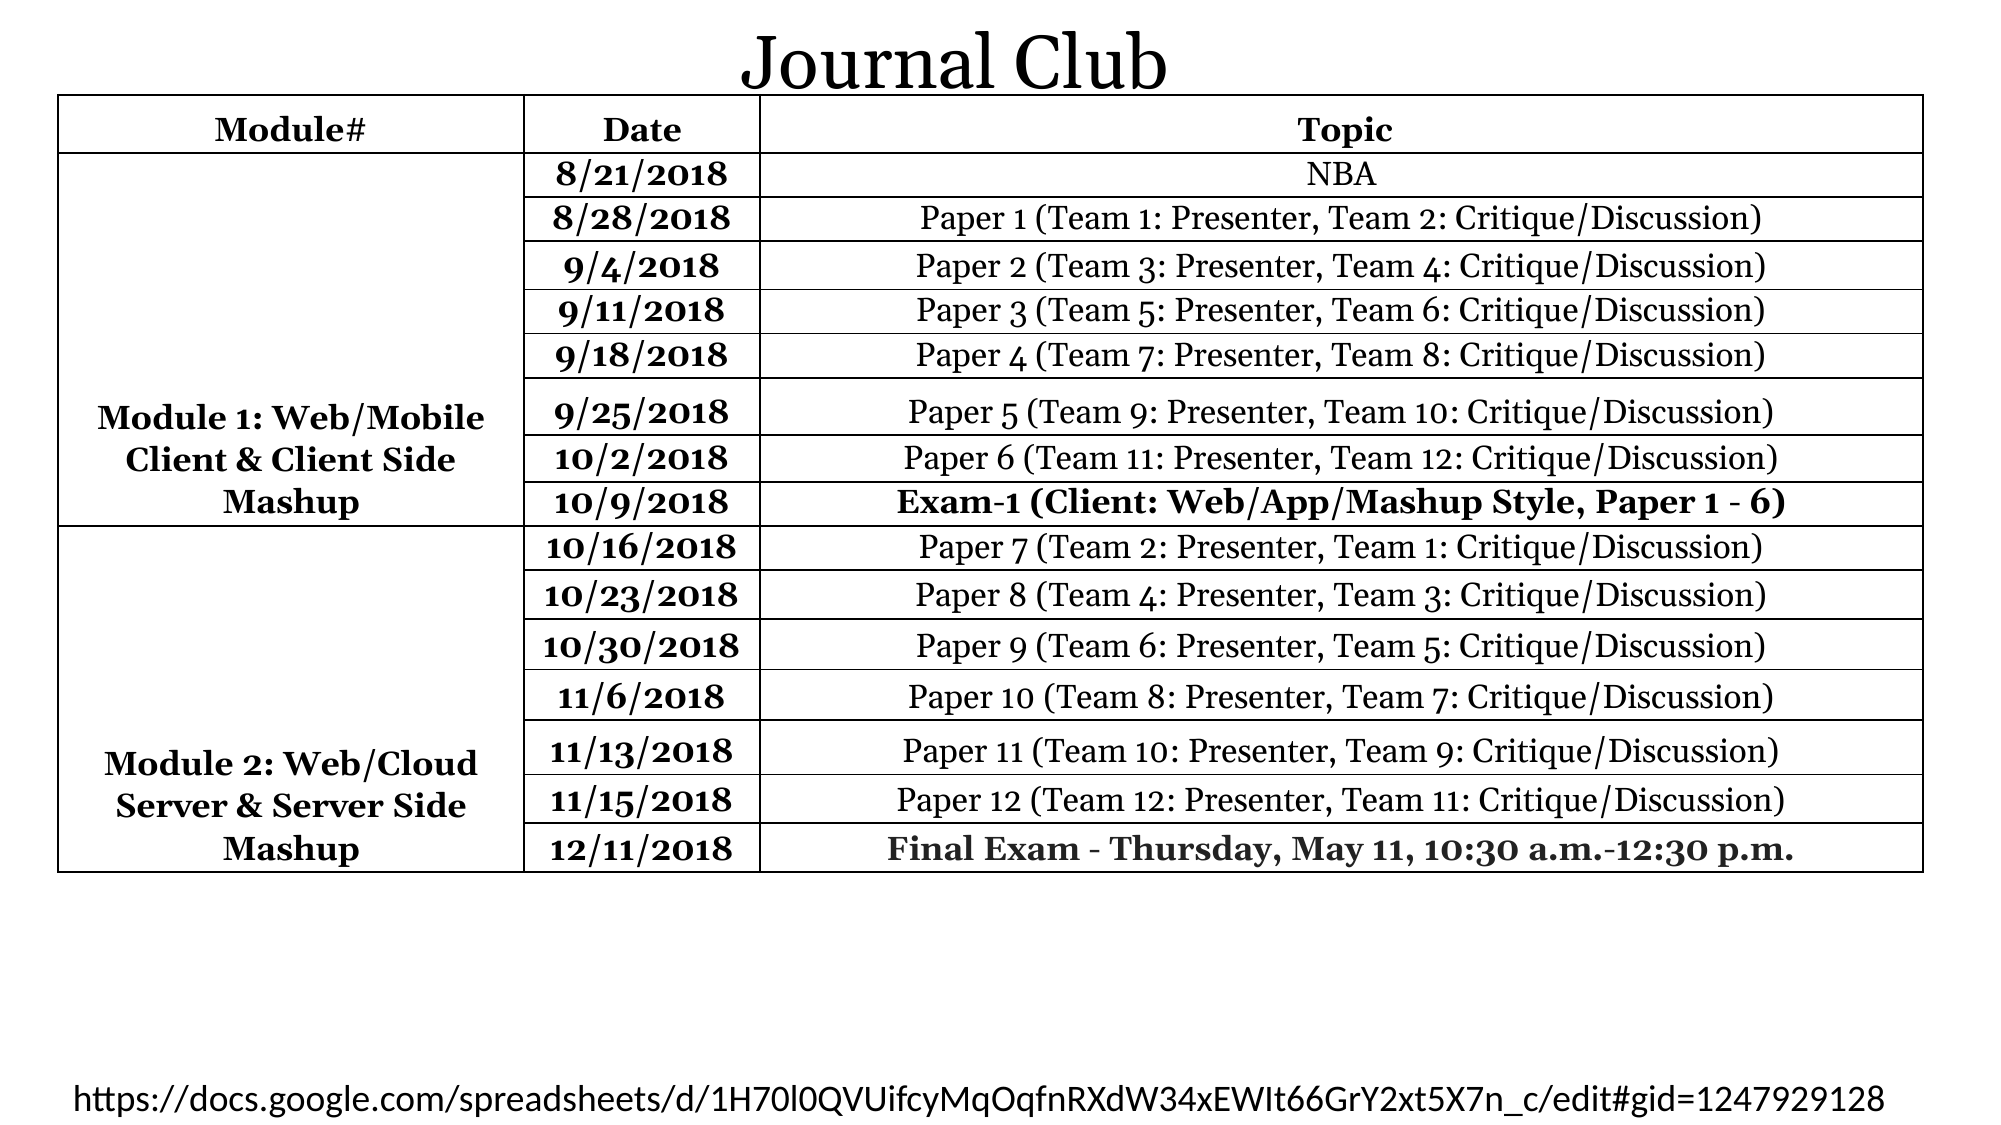

# Journal Club
| Module# | Date | Topic |
| --- | --- | --- |
| Module 1: Web/Mobile Client & Client Side Mashup | 8/21/2018 | NBA |
|  | 8/28/2018 | Paper 1 (Team 1: Presenter, Team 2: Critique/Discussion) |
|  | 9/4/2018 | Paper 2 (Team 3: Presenter, Team 4: Critique/Discussion) |
|  | 9/11/2018 | Paper 3 (Team 5: Presenter, Team 6: Critique/Discussion) |
|  | 9/18/2018 | Paper 4 (Team 7: Presenter, Team 8: Critique/Discussion) |
|  | 9/25/2018 | Paper 5 (Team 9: Presenter, Team 10: Critique/Discussion) |
|  | 10/2/2018 | Paper 6 (Team 11: Presenter, Team 12: Critique/Discussion) |
|  | 10/9/2018 | Exam-1 (Client: Web/App/Mashup Style, Paper 1 - 6) |
| Module 2: Web/Cloud Server & Server Side Mashup | 10/16/2018 | Paper 7 (Team 2: Presenter, Team 1: Critique/Discussion) |
|  | 10/23/2018 | Paper 8 (Team 4: Presenter, Team 3: Critique/Discussion) |
|  | 10/30/2018 | Paper 9 (Team 6: Presenter, Team 5: Critique/Discussion) |
|  | 11/6/2018 | Paper 10 (Team 8: Presenter, Team 7: Critique/Discussion) |
|  | 11/13/2018 | Paper 11 (Team 10: Presenter, Team 9: Critique/Discussion) |
|  | 11/15/2018 | Paper 12 (Team 12: Presenter, Team 11: Critique/Discussion) |
|  | 12/11/2018 | Final Exam - Thursday, May 11, 10:30 a.m.-12:30 p.m. |
https://docs.google.com/spreadsheets/d/1H70l0QVUifcyMqOqfnRXdW34xEWIt66GrY2xt5X7n_c/edit#gid=1247929128